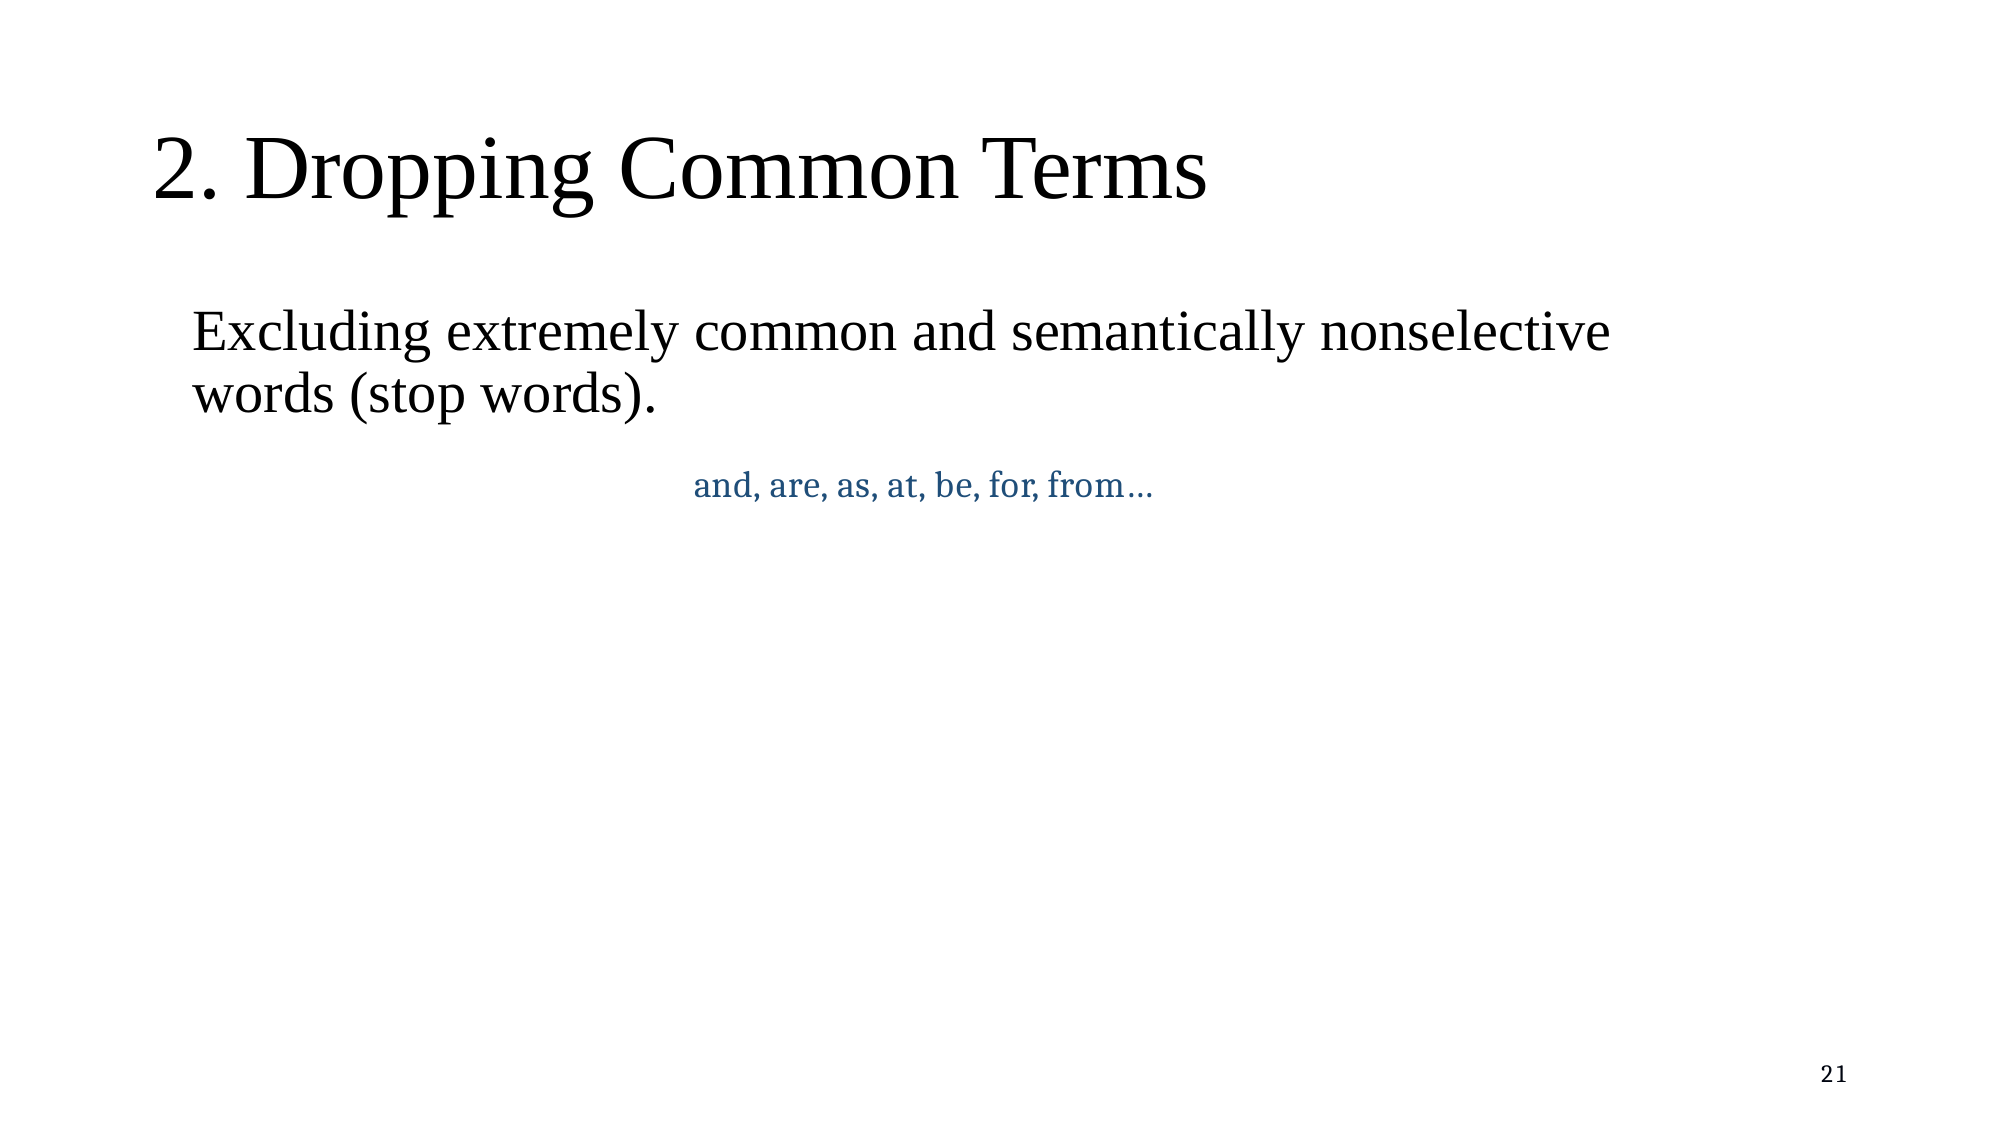

# 2. Dropping Common Terms
Excluding extremely common and semantically nonselective words (stop words).

and, are, as, at, be, for, from…
21